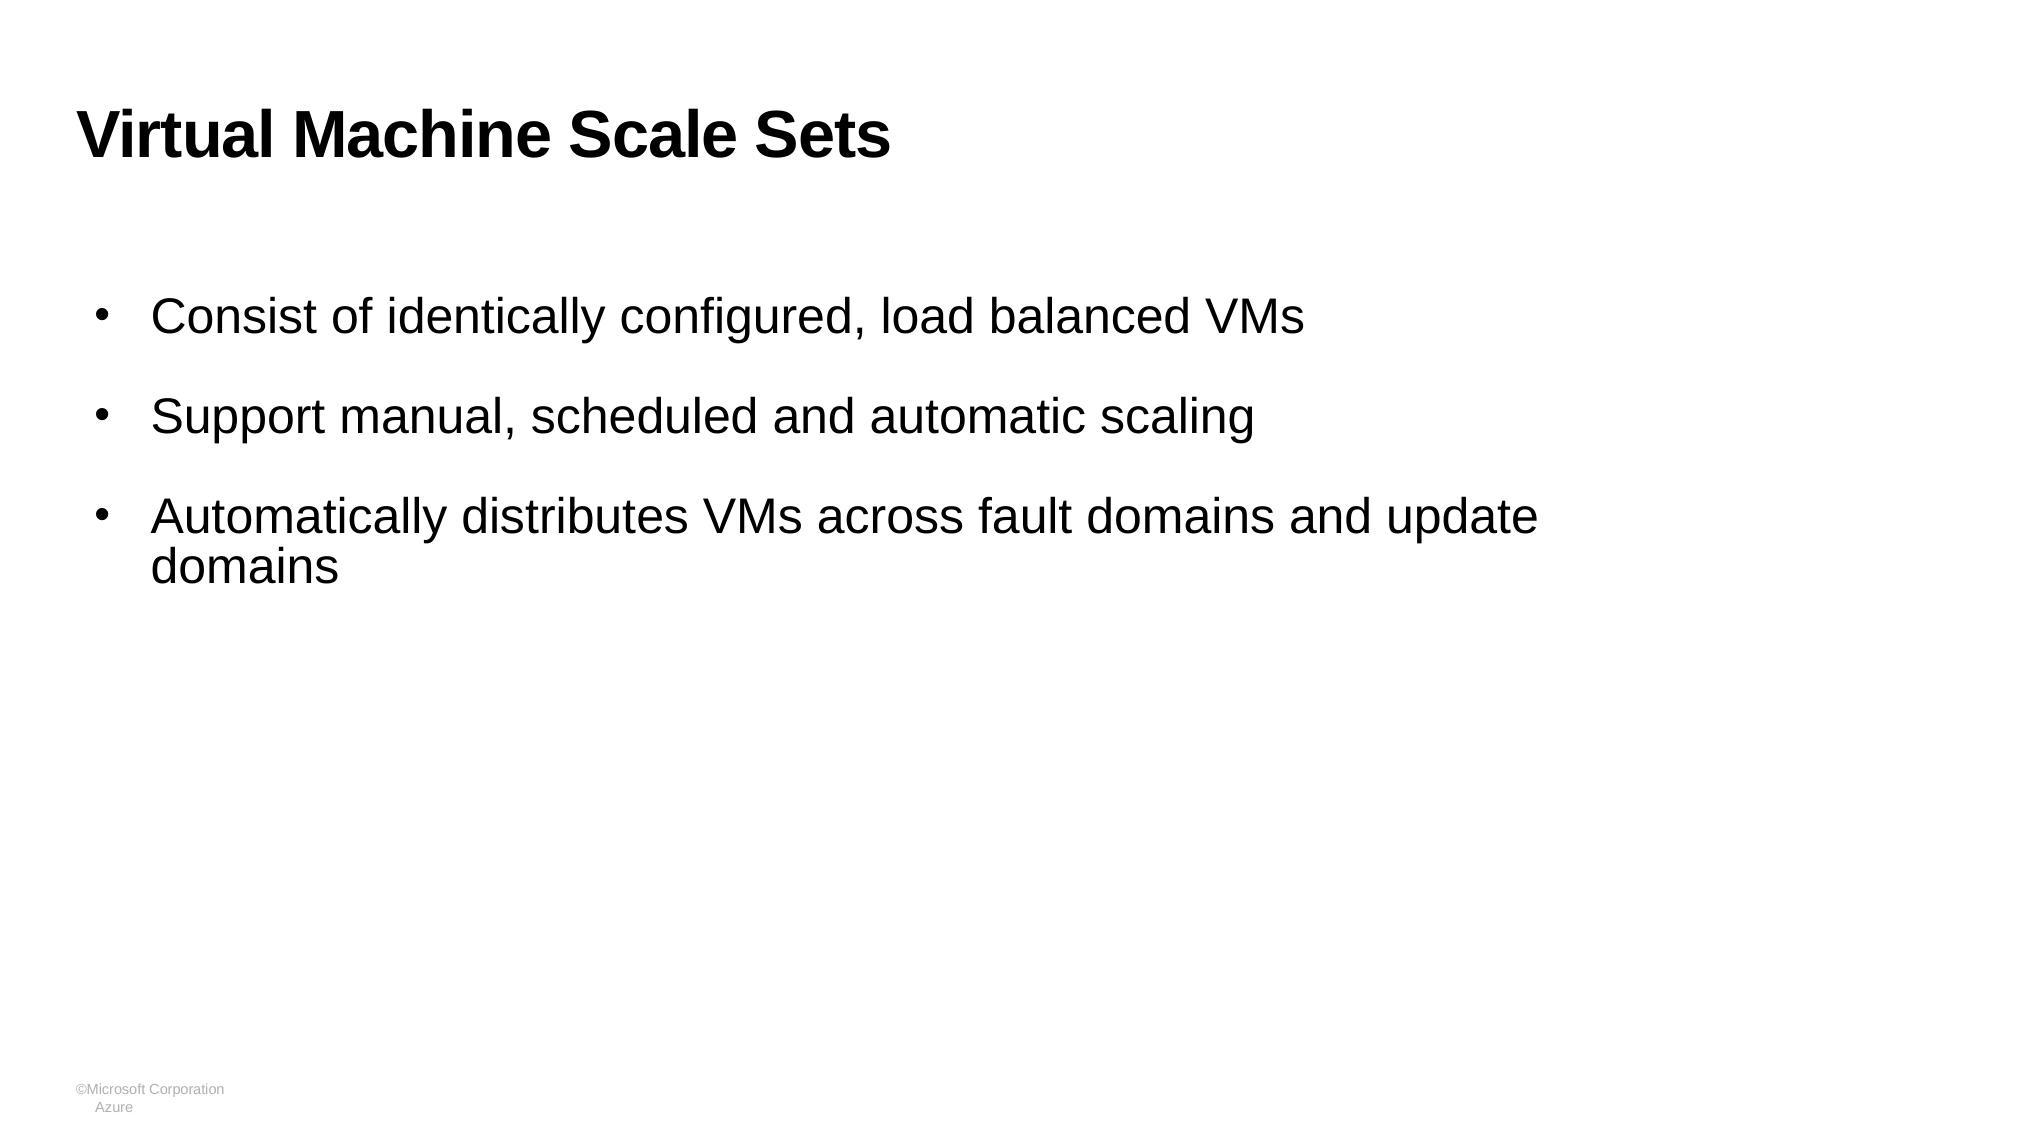

# Virtual Machine Scale Sets
Consist of identically configured, load balanced VMs
Support manual, scheduled and automatic scaling
Automatically distributes VMs across fault domains and update domains